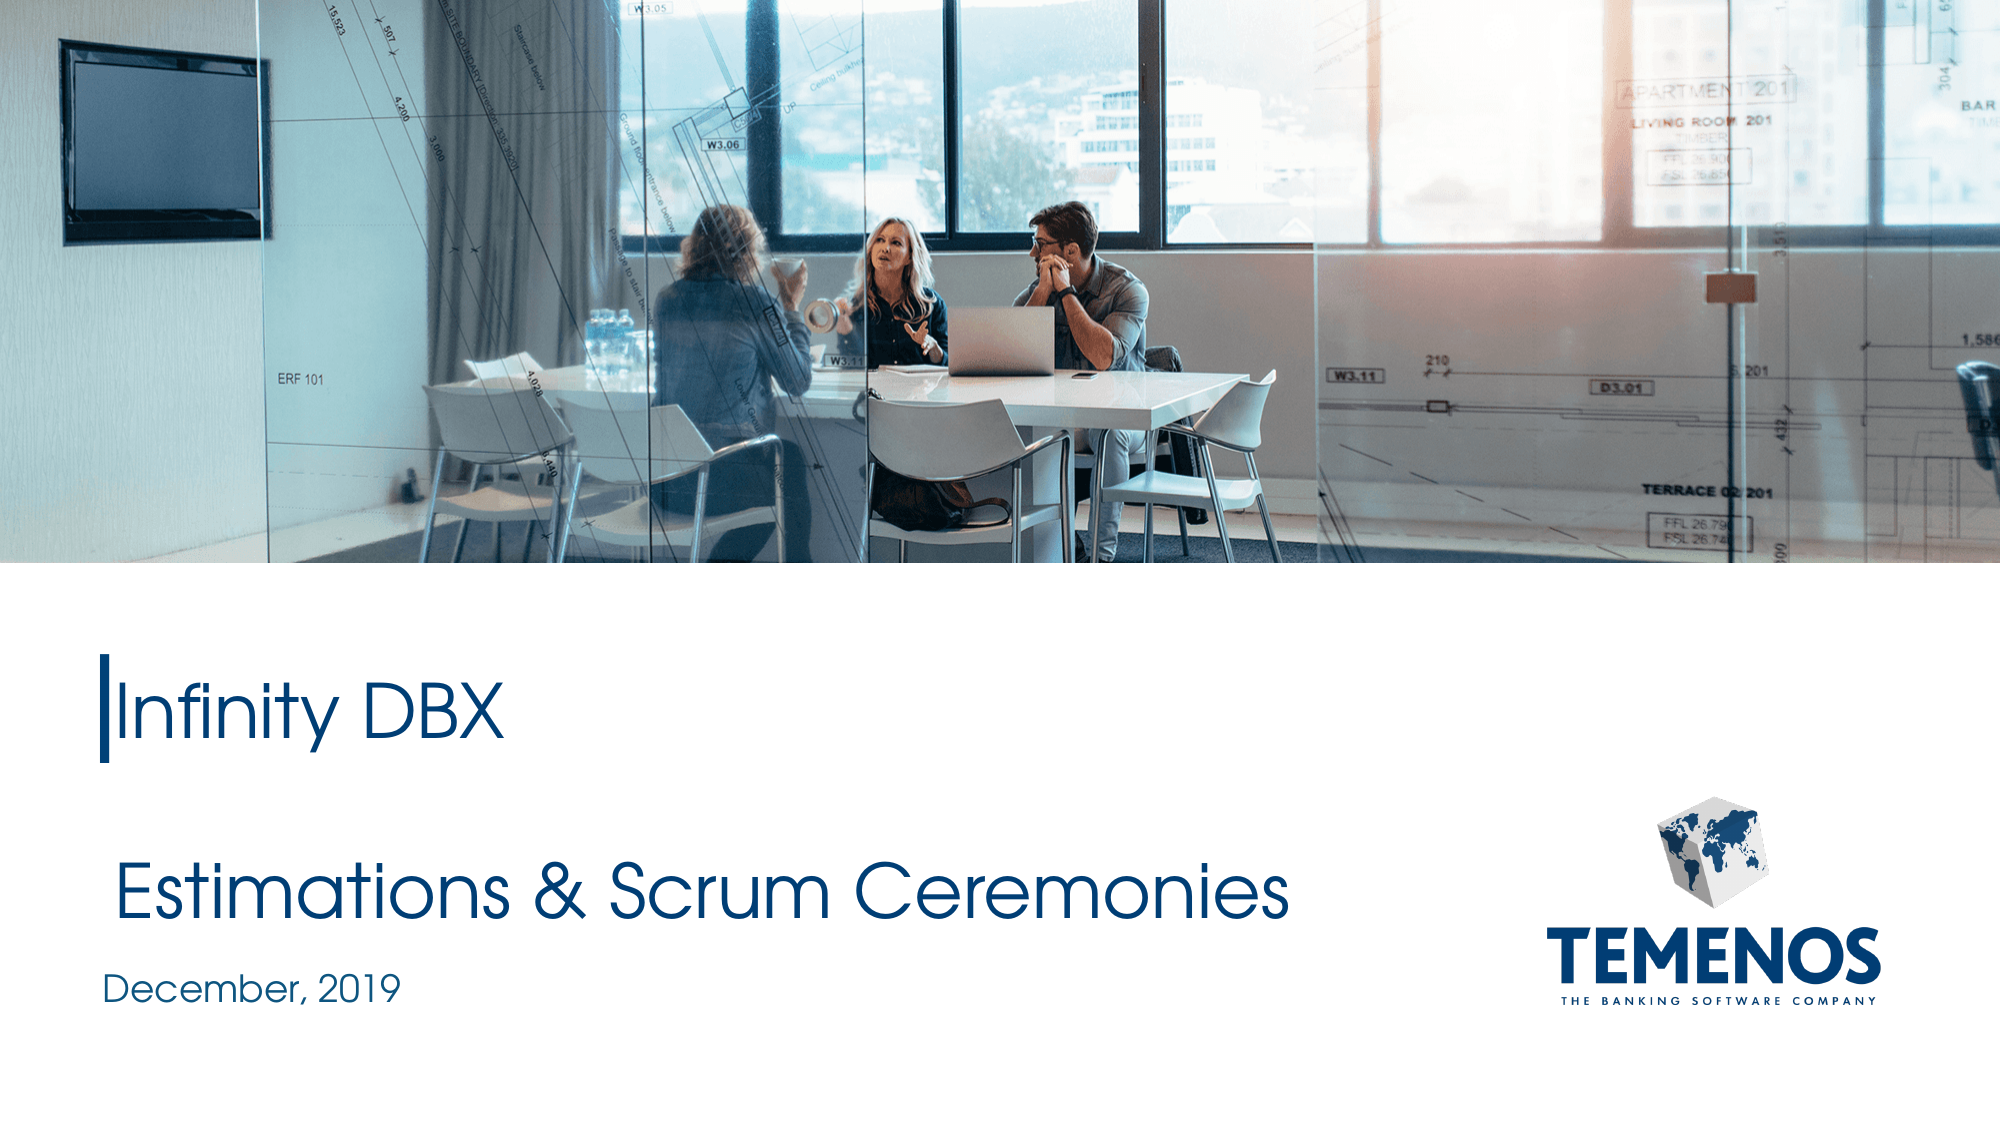

# Infinity DBX  Estimations & Scrum Ceremonies
December, 2019